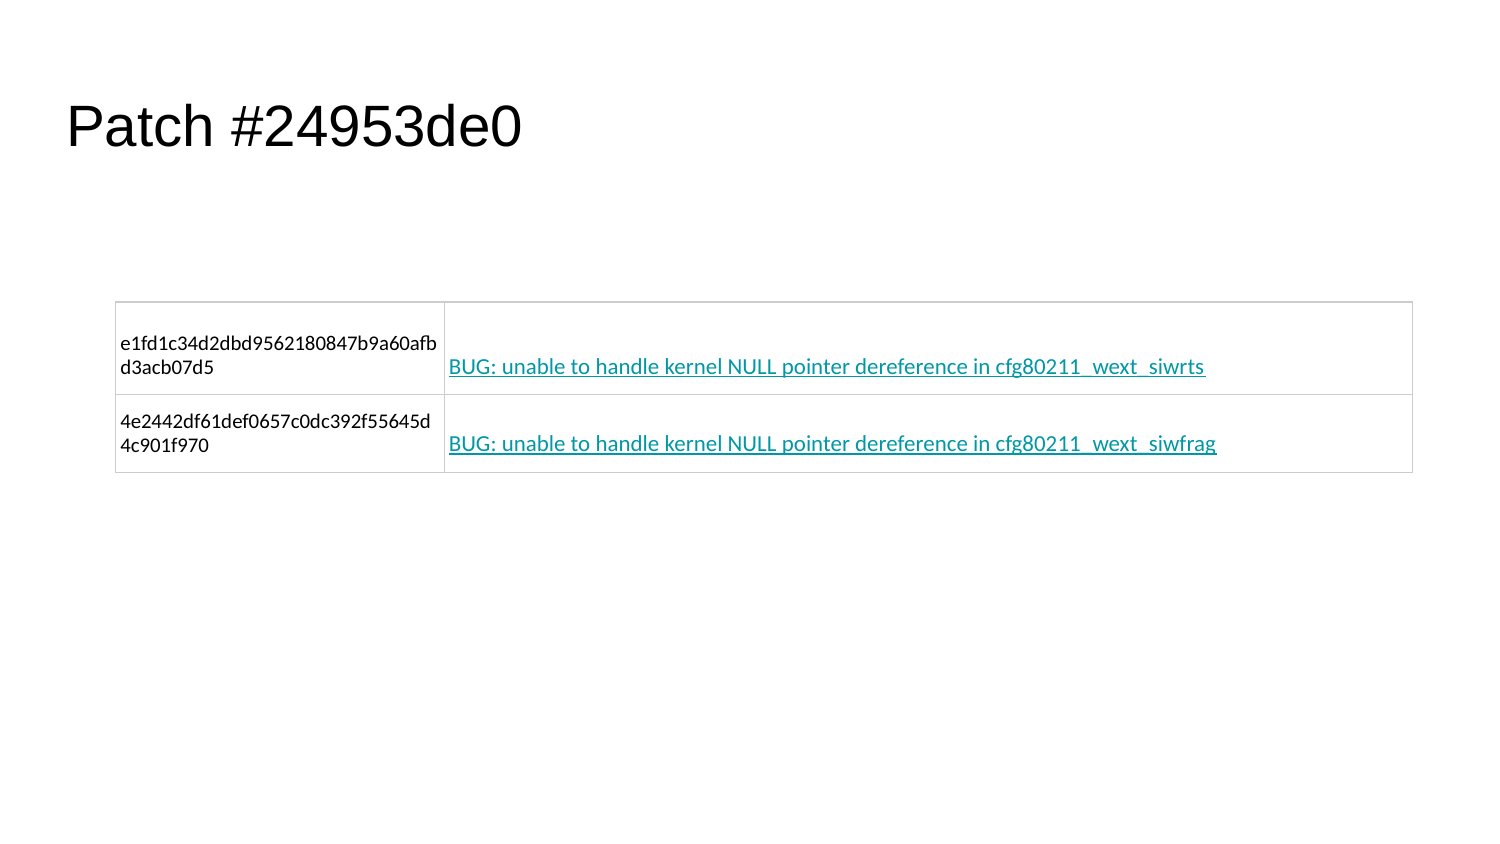

# Patch #24953de0
| e1fd1c34d2dbd9562180847b9a60afbd3acb07d5 | BUG: unable to handle kernel NULL pointer dereference in cfg80211\_wext\_siwrts |  |
| --- | --- | --- |
| 4e2442df61def0657c0dc392f55645d4c901f970 | BUG: unable to handle kernel NULL pointer dereference in cfg80211\_wext\_siwfrag |  |